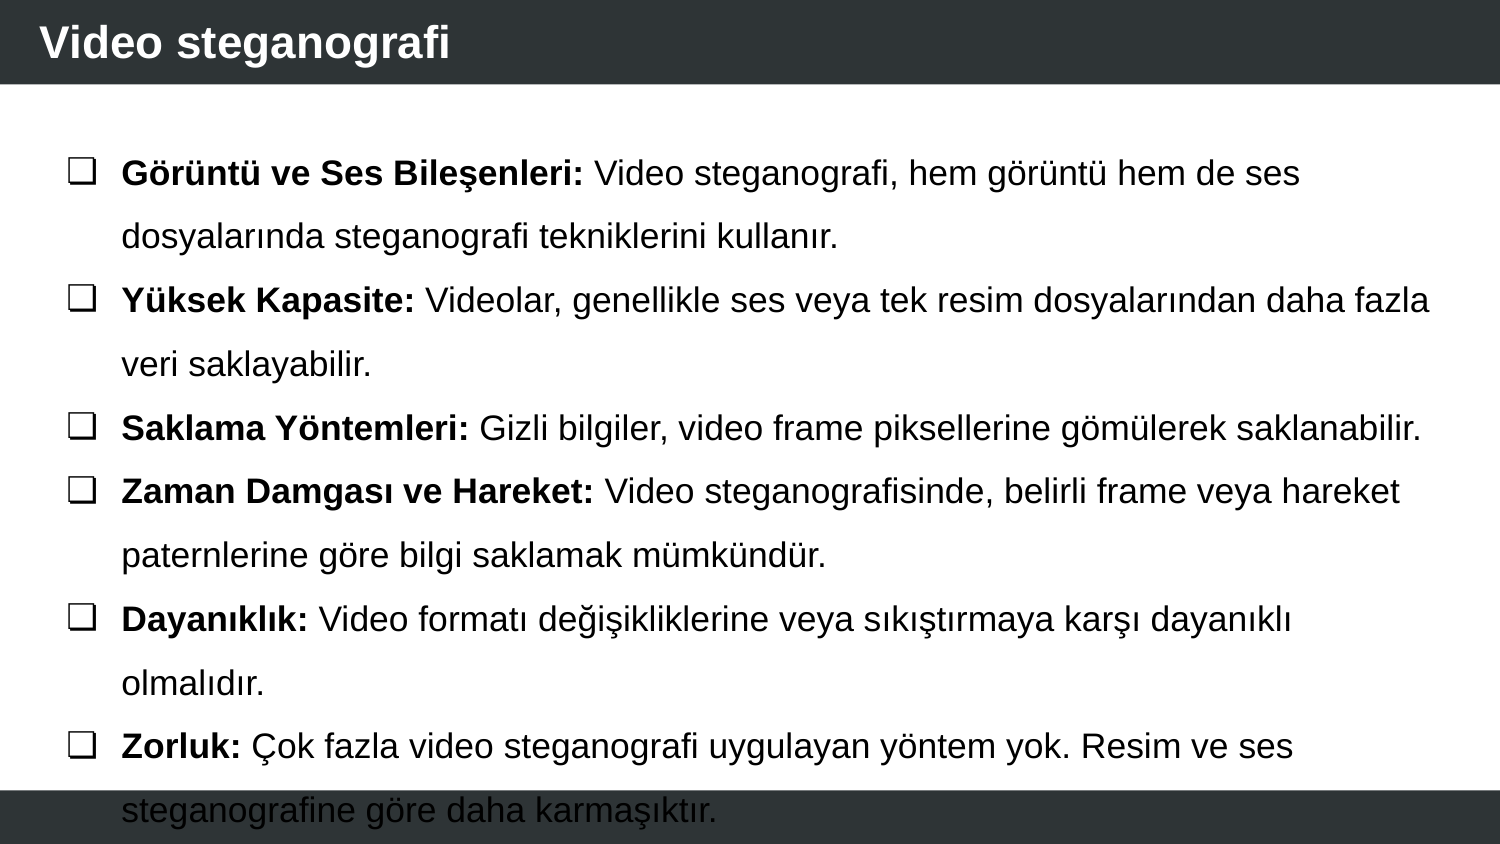

# Video steganografi
Görüntü ve Ses Bileşenleri: Video steganografi, hem görüntü hem de ses dosyalarında steganografi tekniklerini kullanır.
Yüksek Kapasite: Videolar, genellikle ses veya tek resim dosyalarından daha fazla veri saklayabilir.
Saklama Yöntemleri: Gizli bilgiler, video frame piksellerine gömülerek saklanabilir.
Zaman Damgası ve Hareket: Video steganografisinde, belirli frame veya hareket paternlerine göre bilgi saklamak mümkündür.
Dayanıklık: Video formatı değişikliklerine veya sıkıştırmaya karşı dayanıklı olmalıdır.
Zorluk: Çok fazla video steganografi uygulayan yöntem yok. Resim ve ses steganografine göre daha karmaşıktır.